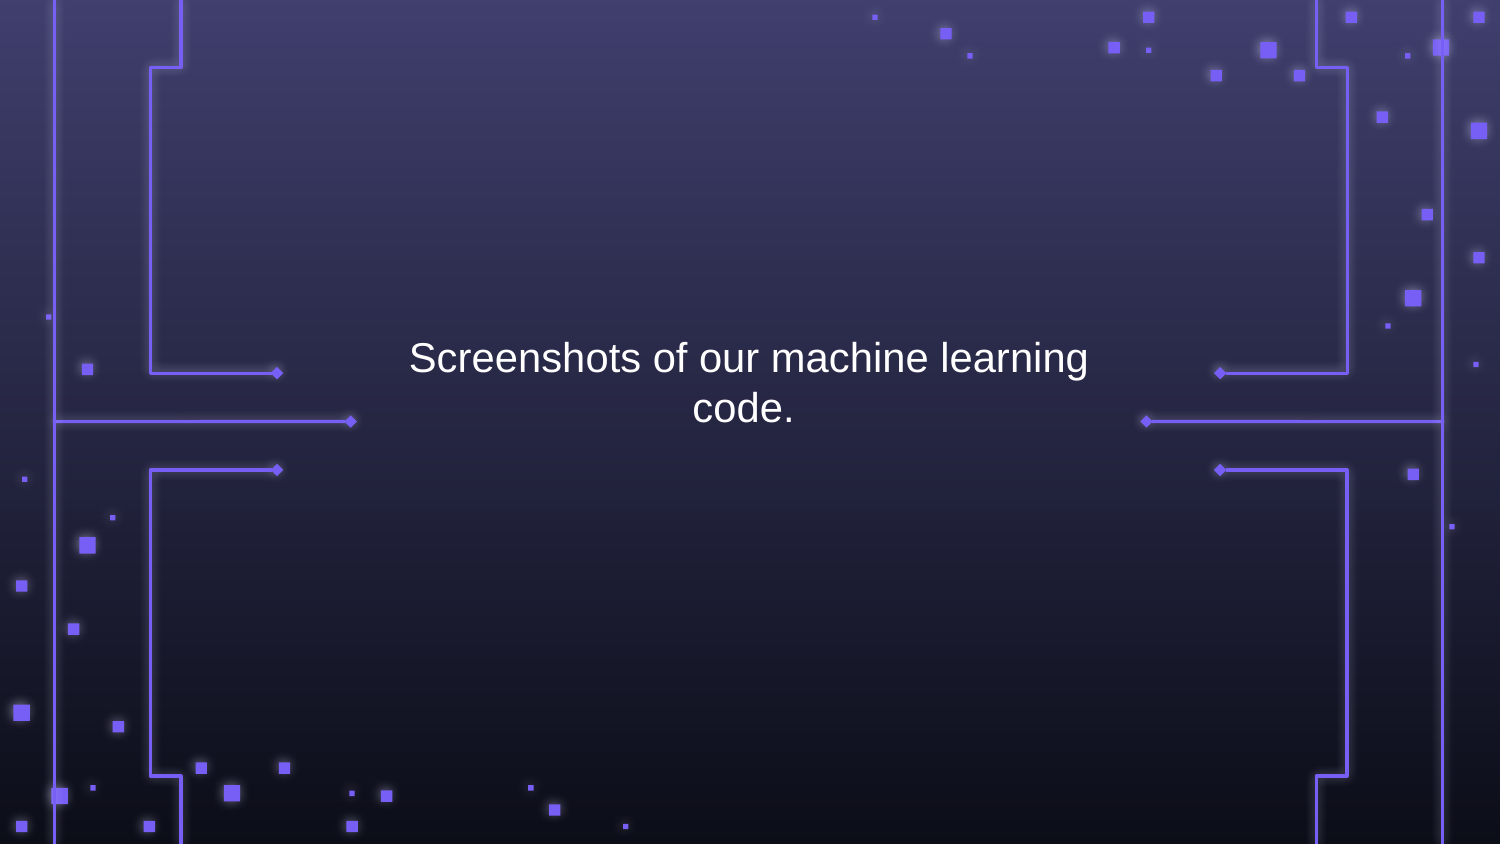

# Screenshots of our machine learning code.